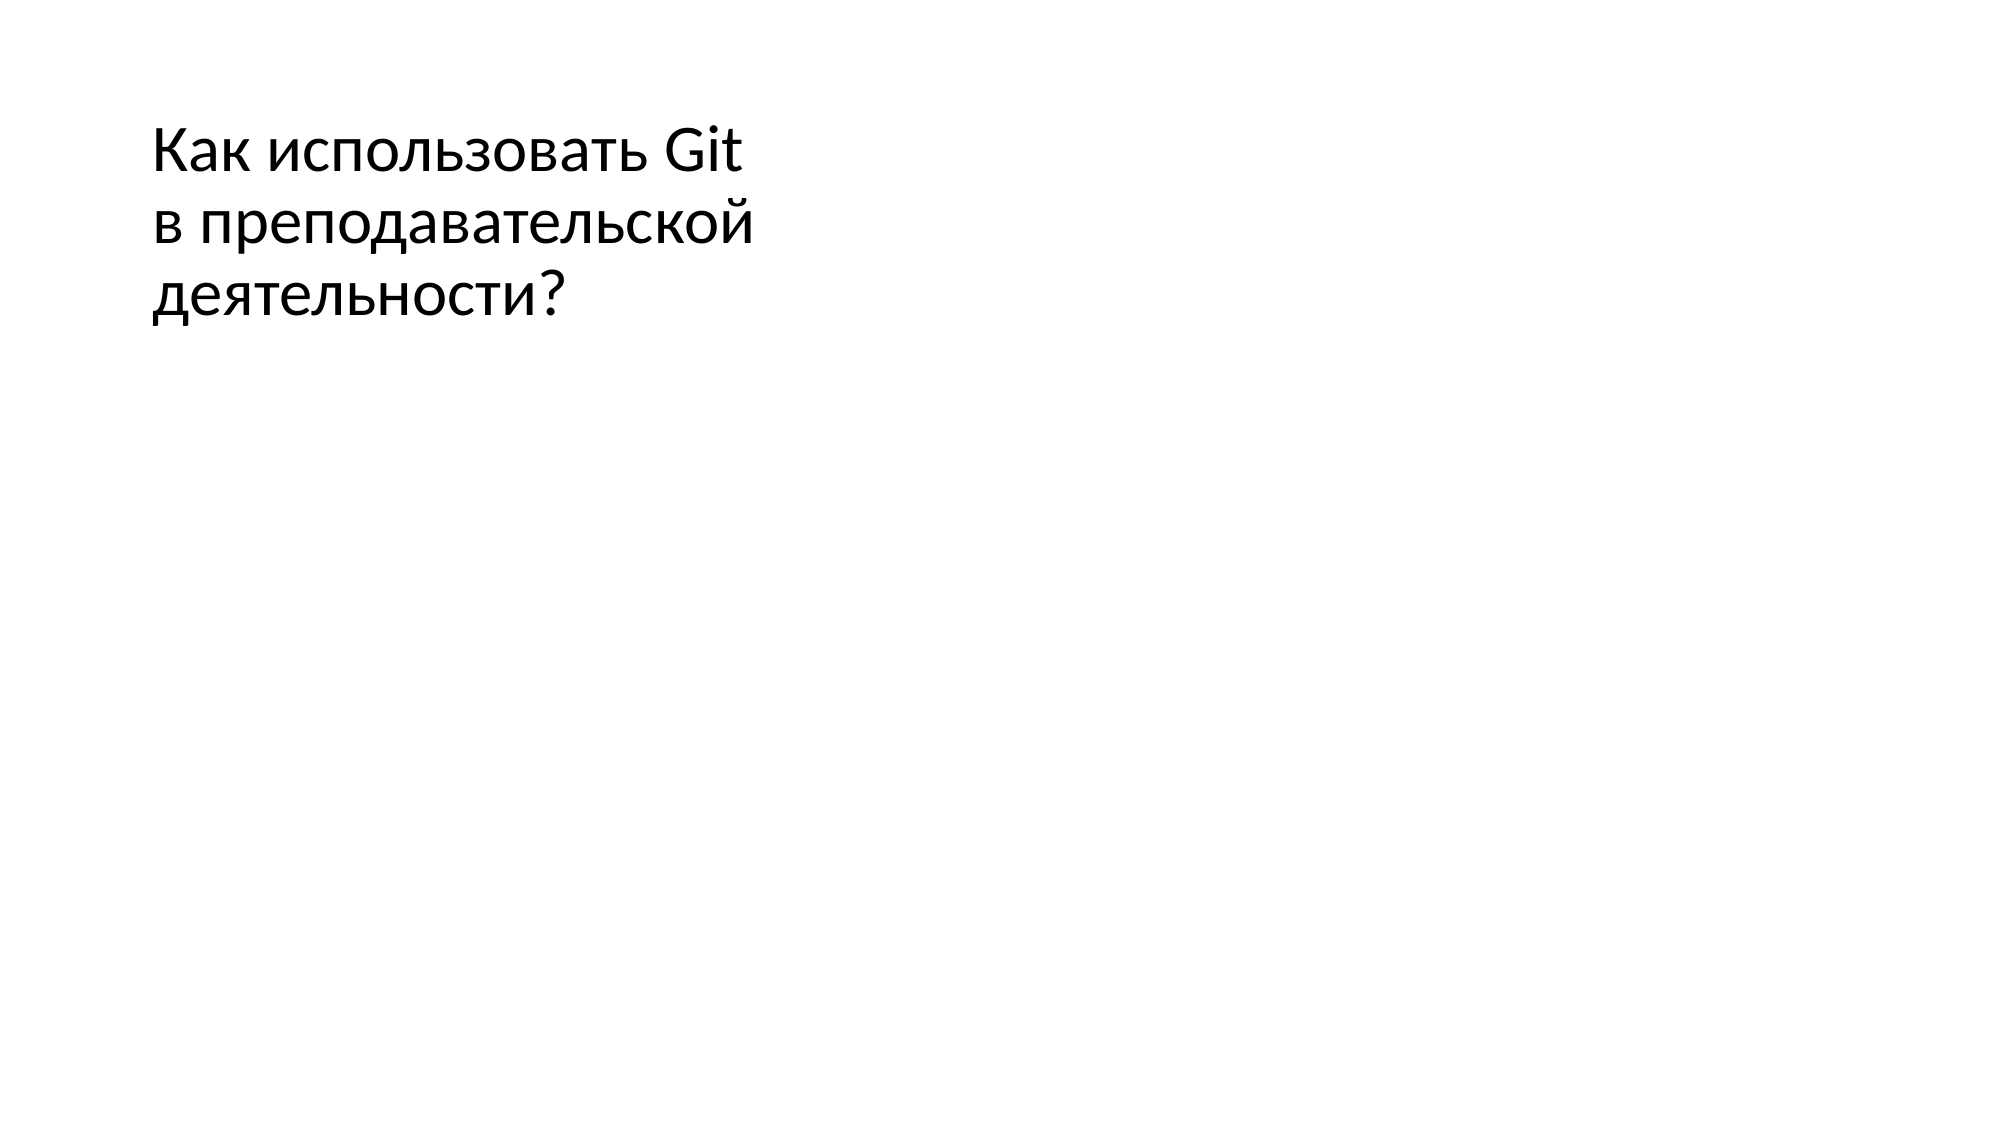

# Как использовать Git в преподавательской деятельности?